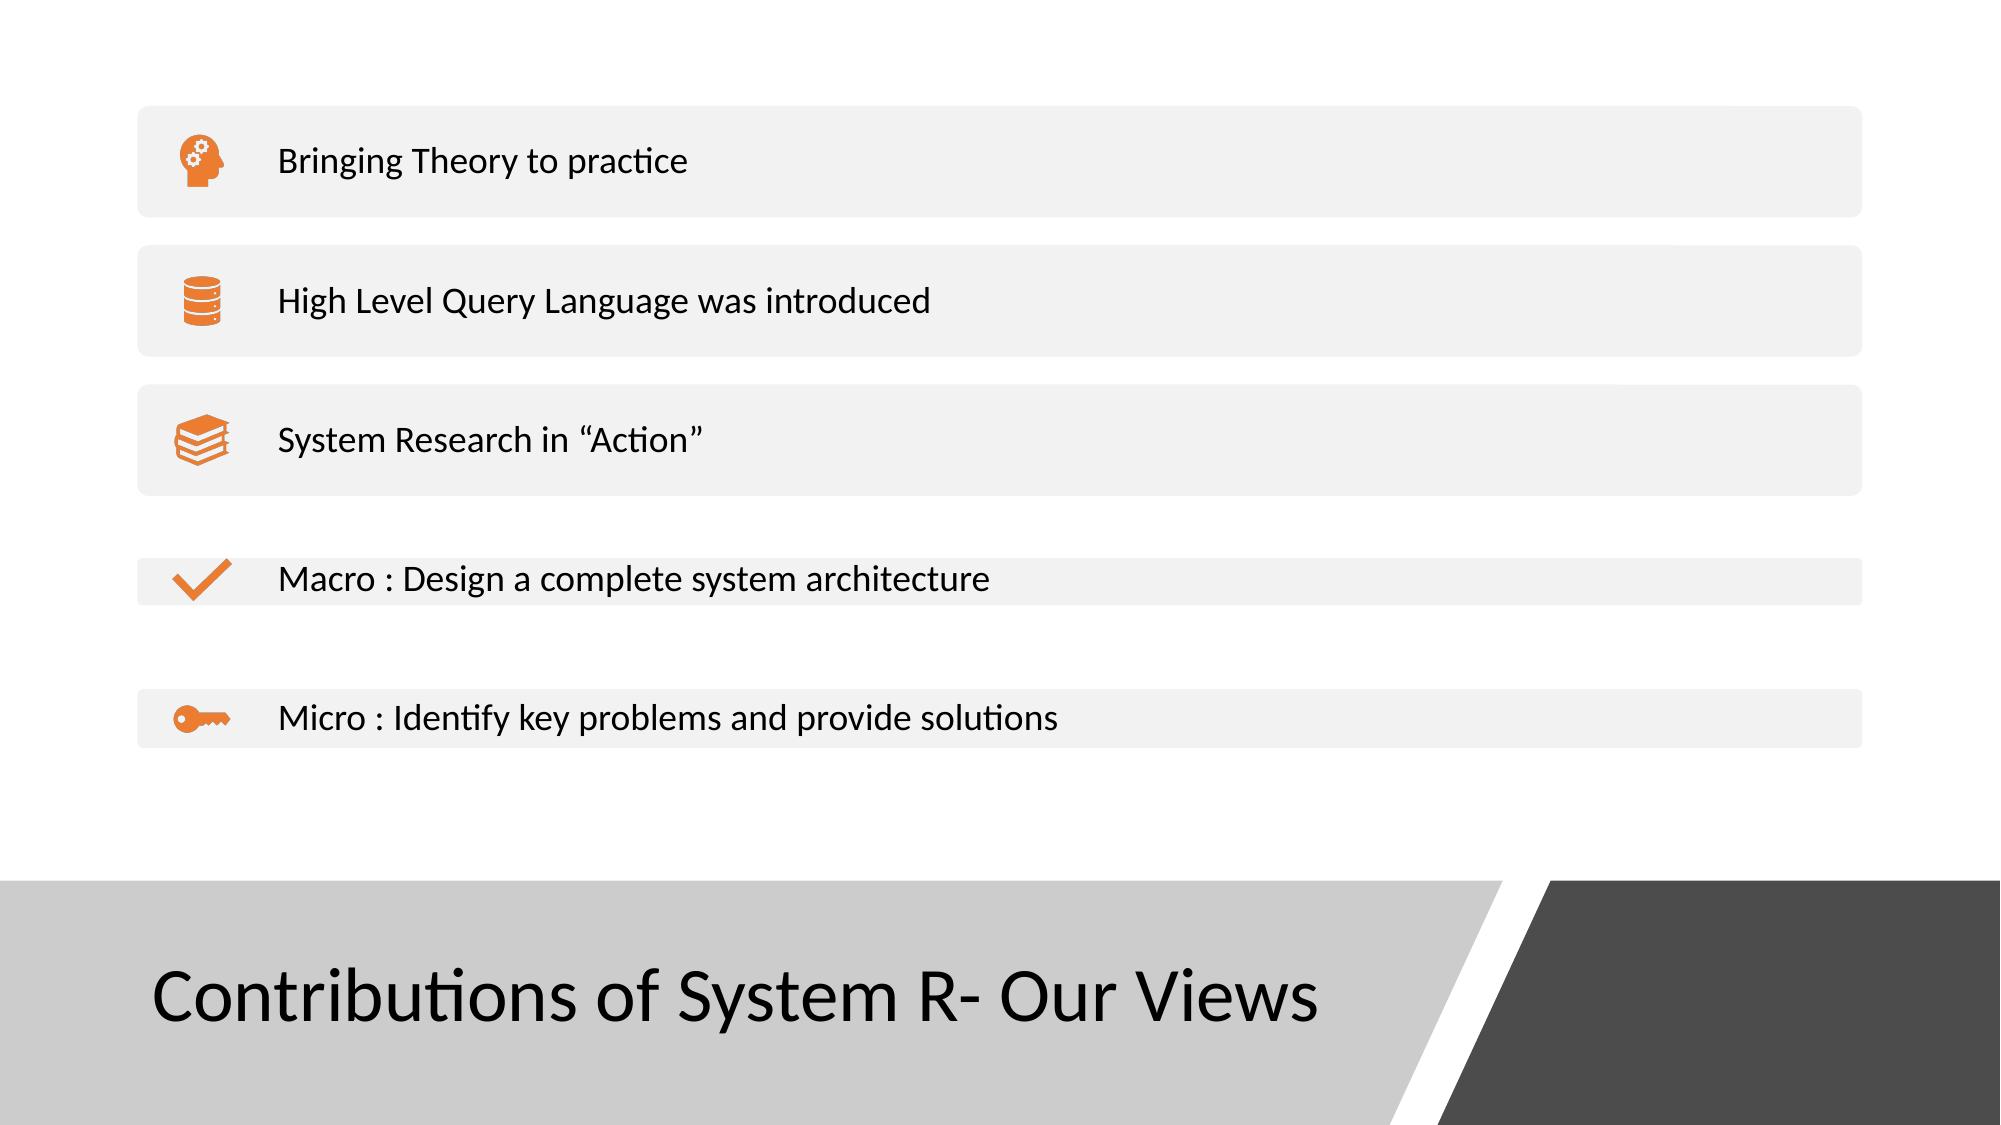

Bringing Theory to practice
High Level Query Language was introduced
System Research in “Action”
Macro : Design a complete system architecture
Micro : Identify key problems and provide solutions

# Contributions of System R- Our Views